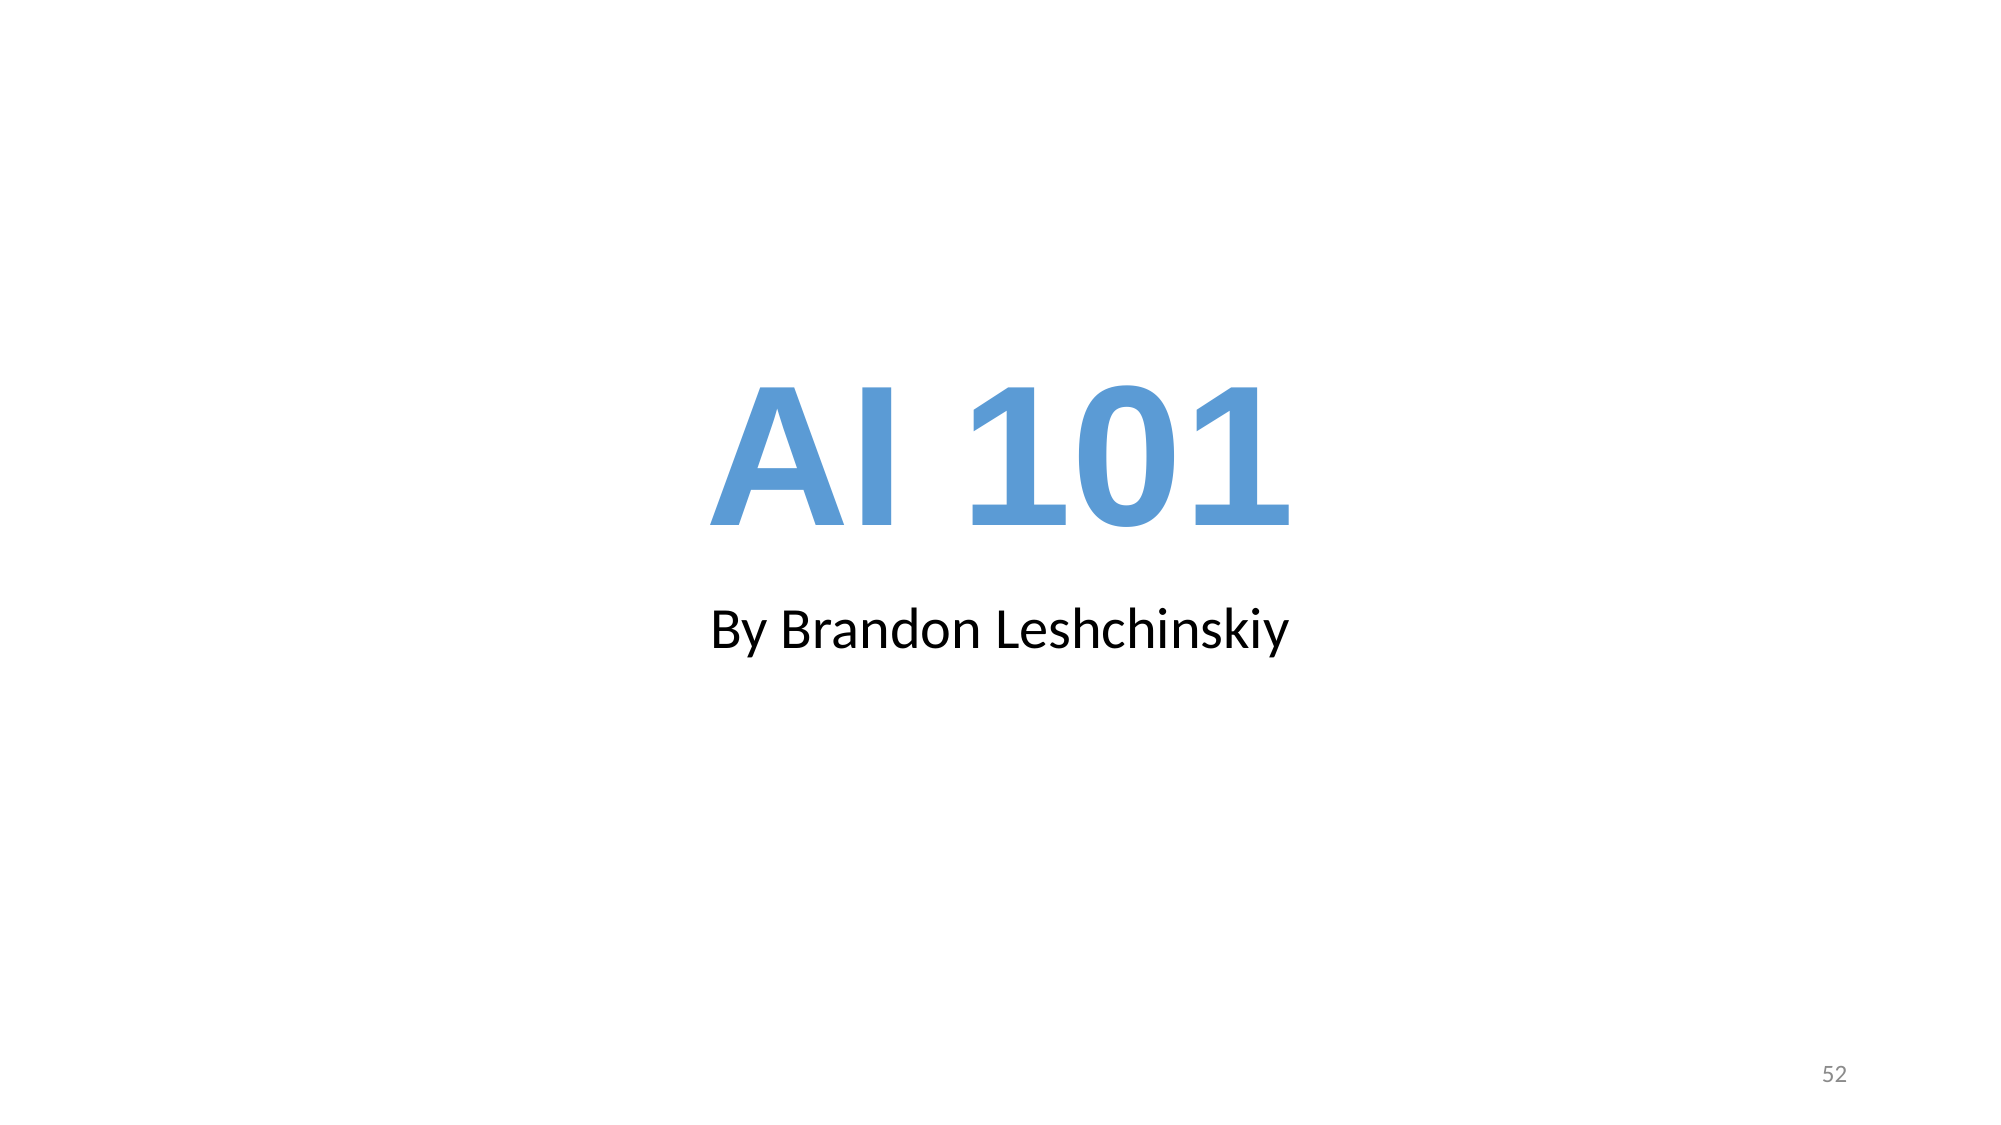

# AI 101
By Brandon Leshchinskiy
52